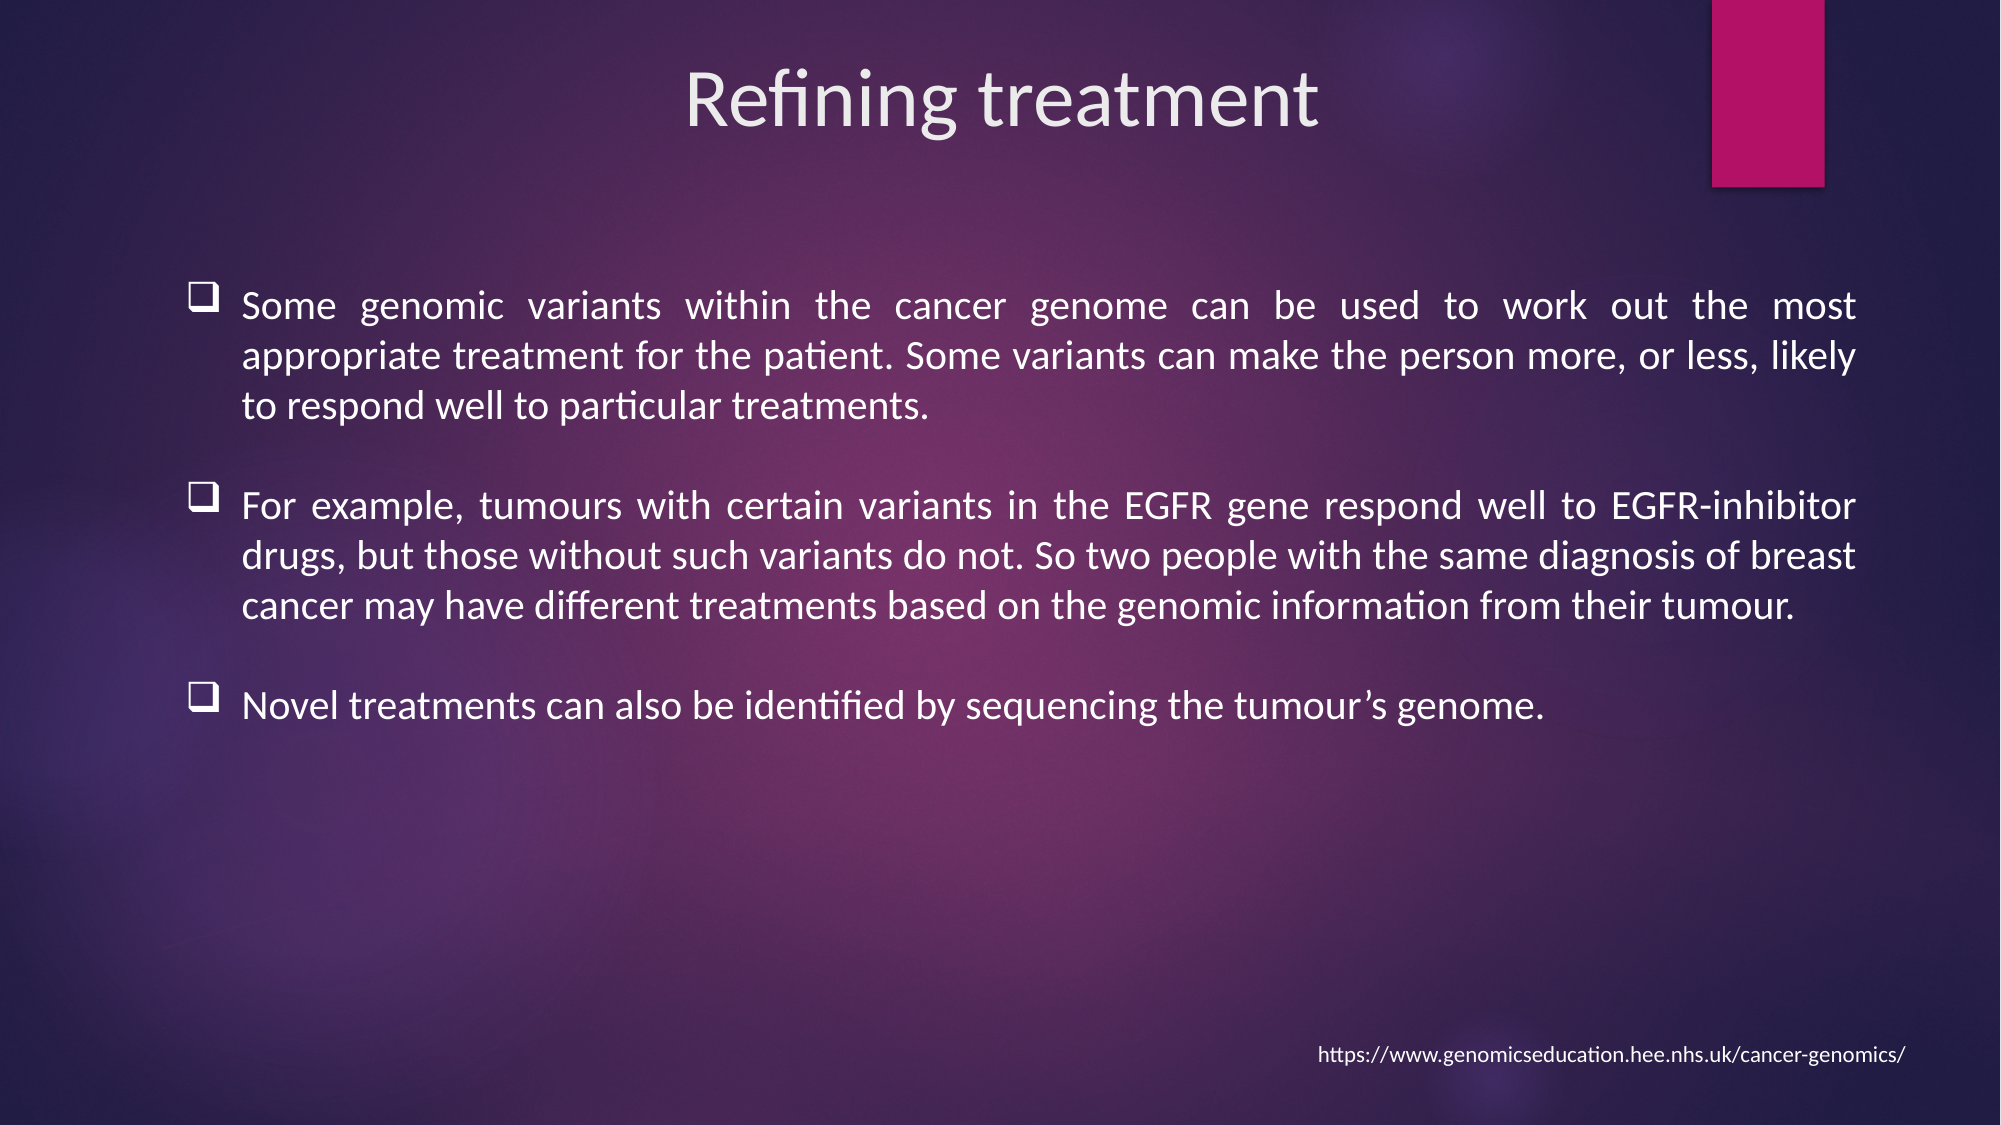

# Refining treatment
Some genomic variants within the cancer genome can be used to work out the most appropriate treatment for the patient. Some variants can make the person more, or less, likely to respond well to particular treatments.

For example, tumours with certain variants in the EGFR gene respond well to EGFR-inhibitor drugs, but those without such variants do not. So two people with the same diagnosis of breast cancer may have different treatments based on the genomic information from their tumour.

Novel treatments can also be identified by sequencing the tumour’s genome.
https://www.genomicseducation.hee.nhs.uk/cancer-genomics/